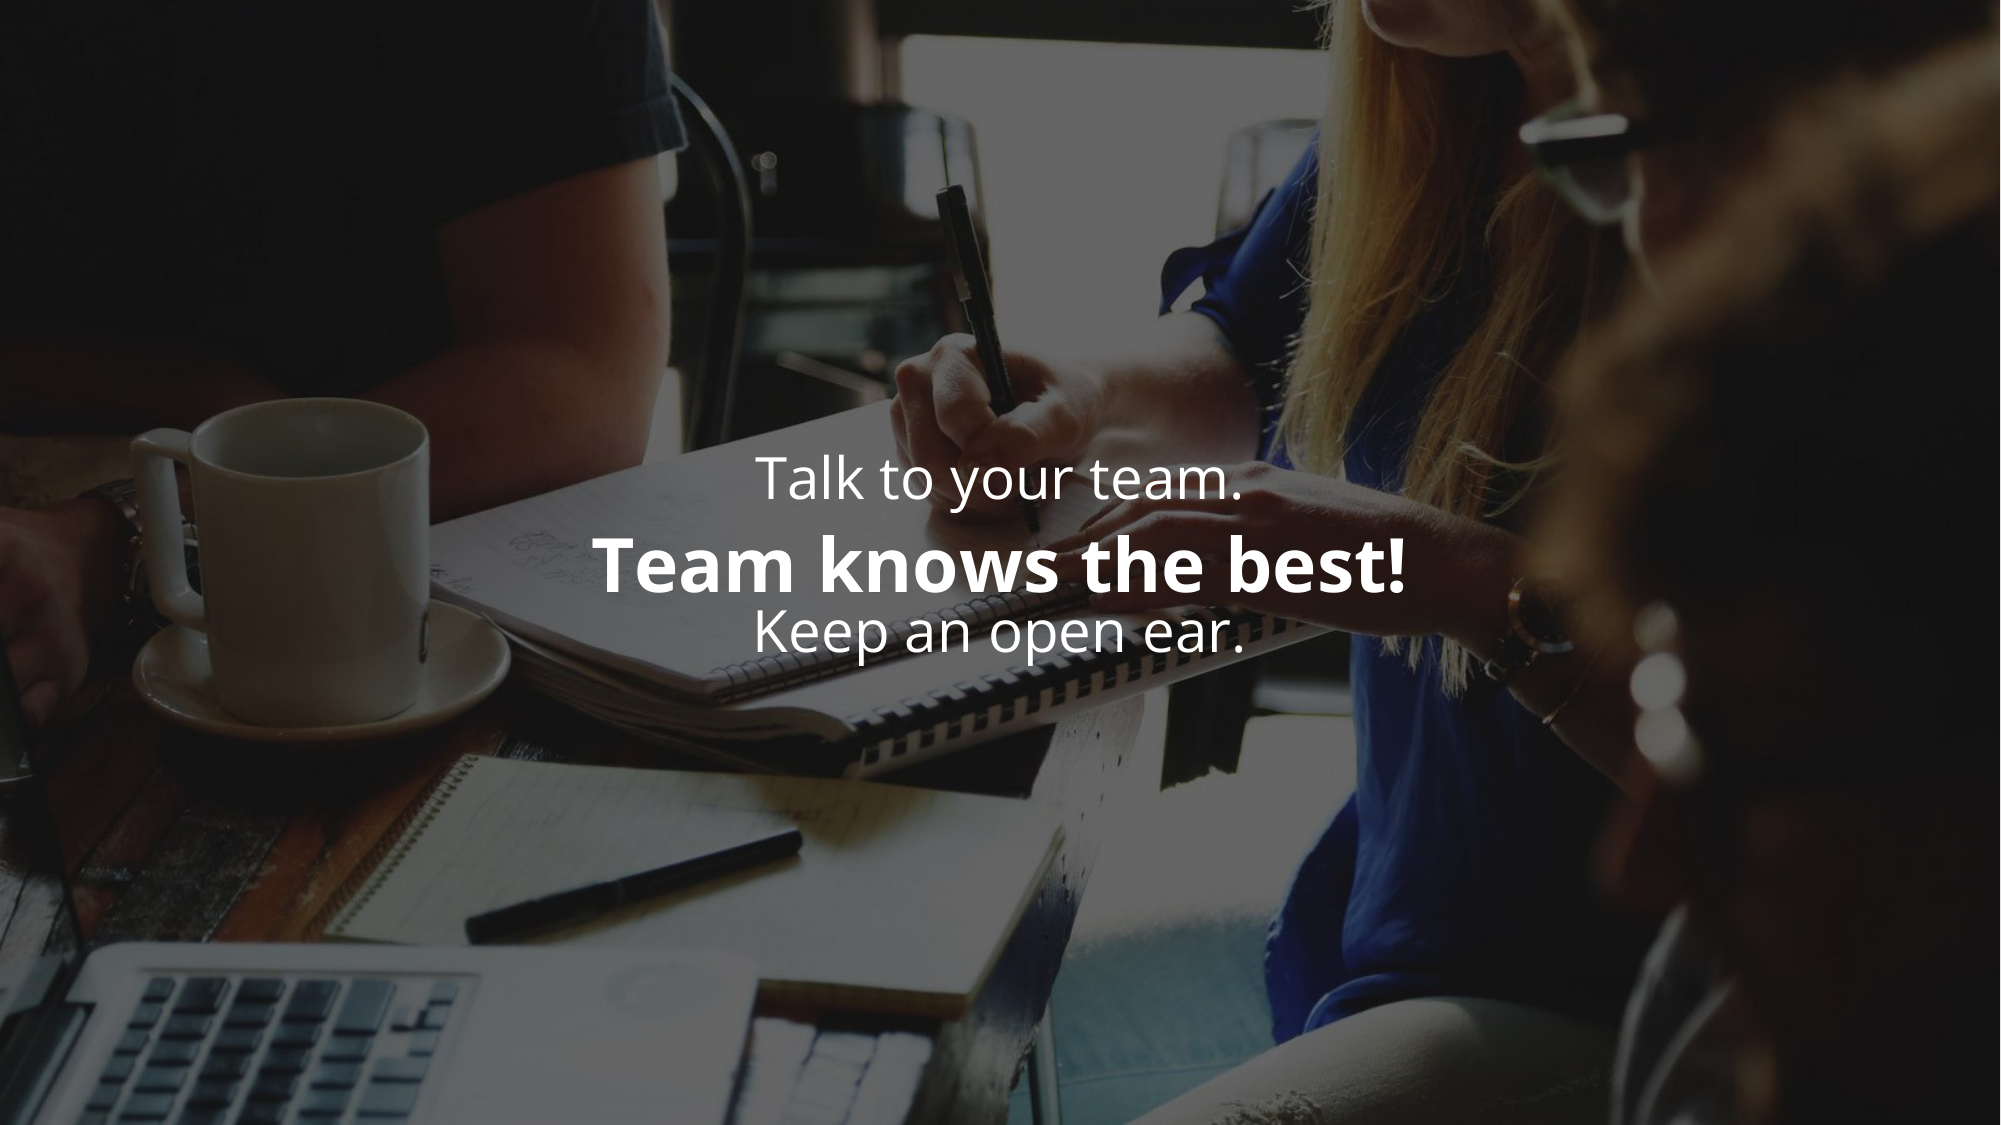

Talk to your team.
# Team knows the best!
Keep an open ear.